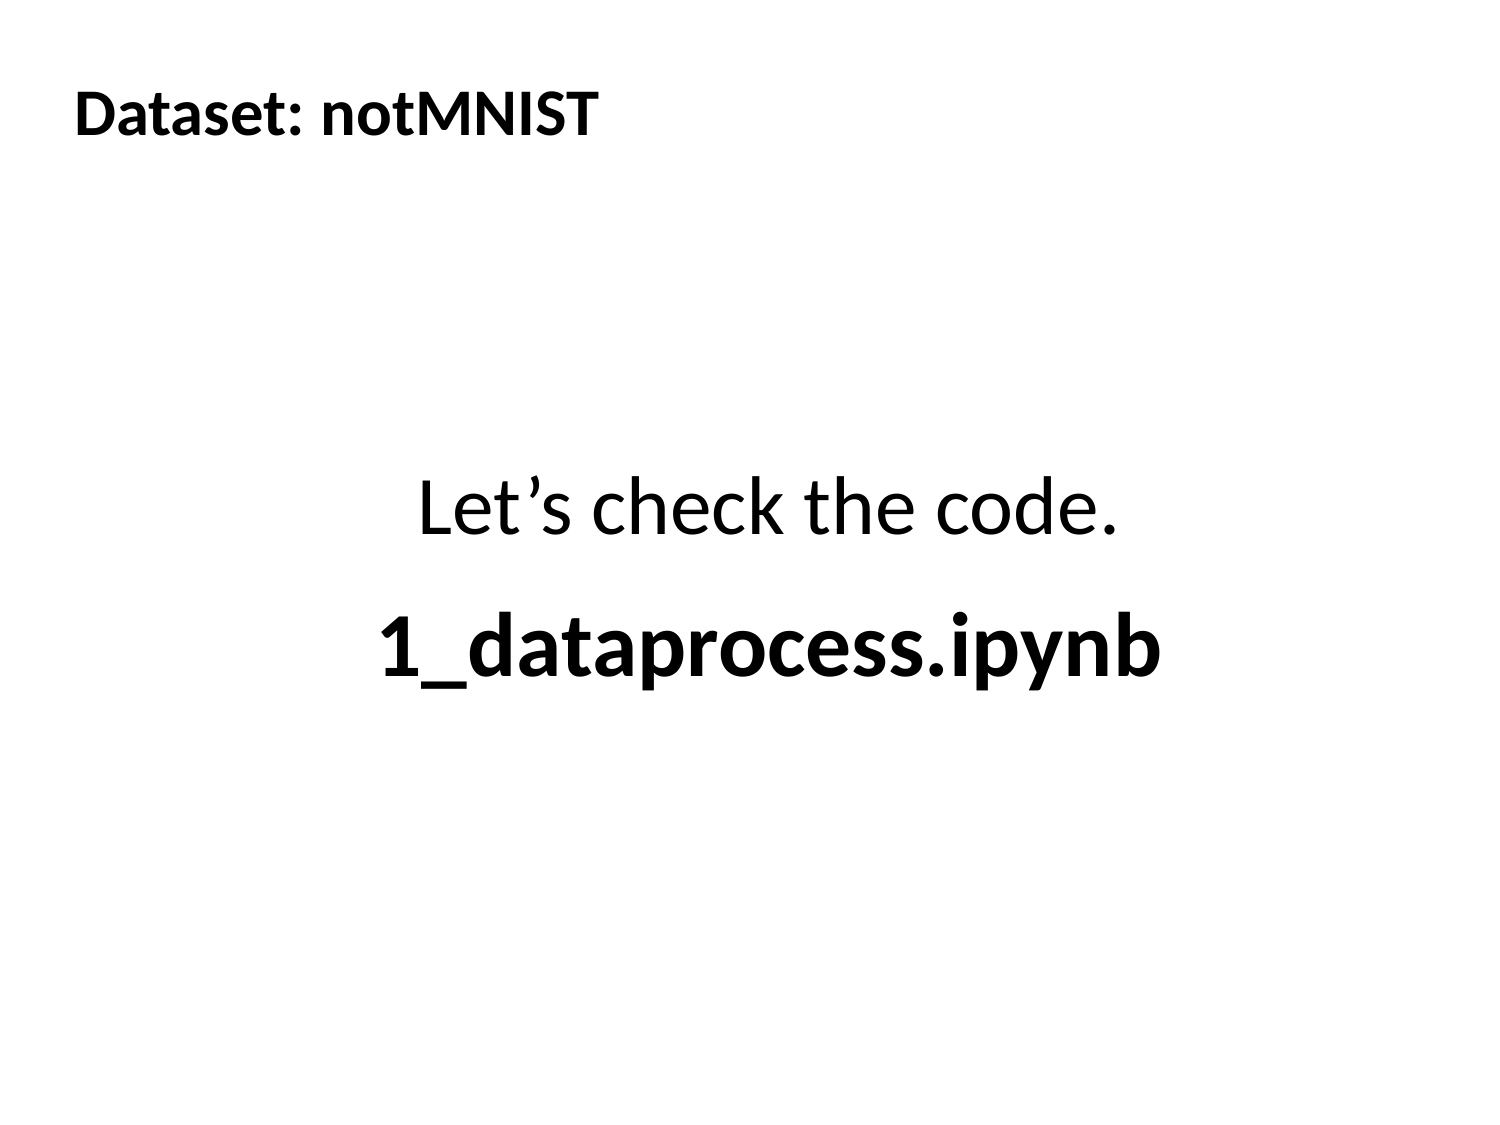

Dataset: notMNIST
Let’s check the code.
1_dataprocess.ipynb